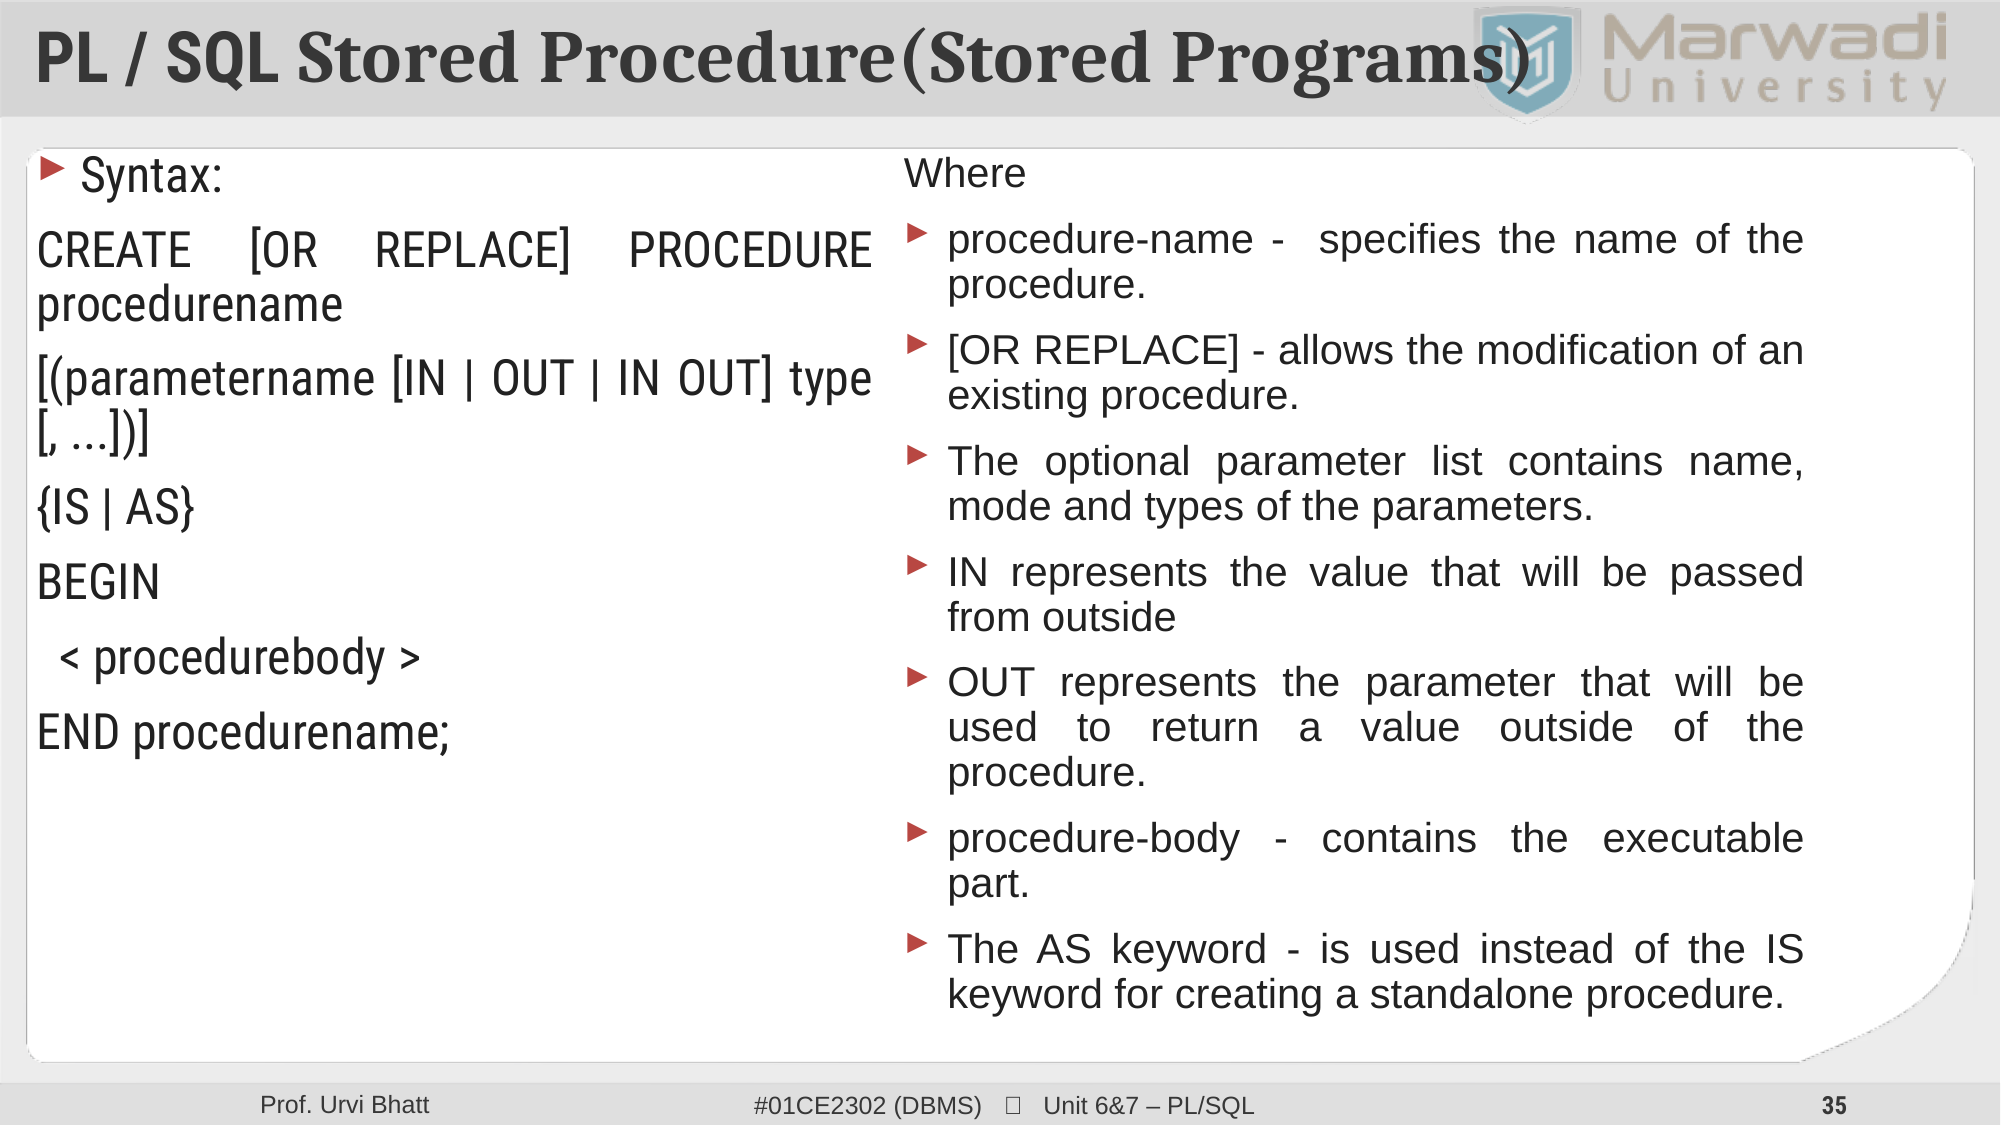

# PL / SQL Stored Procedure(Stored Programs)
Syntax:
CREATE [OR REPLACE] PROCEDURE procedurename
[(parametername [IN | OUT | IN OUT] type [, ...])]
{IS | AS}
BEGIN
  < procedurebody >
END procedurename;
Where
procedure-name -  specifies the name of the procedure.
[OR REPLACE] - allows the modification of an existing procedure.
The optional parameter list contains name, mode and types of the parameters.
IN represents the value that will be passed from outside
OUT represents the parameter that will be used to return a value outside of the procedure.
procedure-body - contains the executable part.
The AS keyword - is used instead of the IS keyword for creating a standalone procedure.